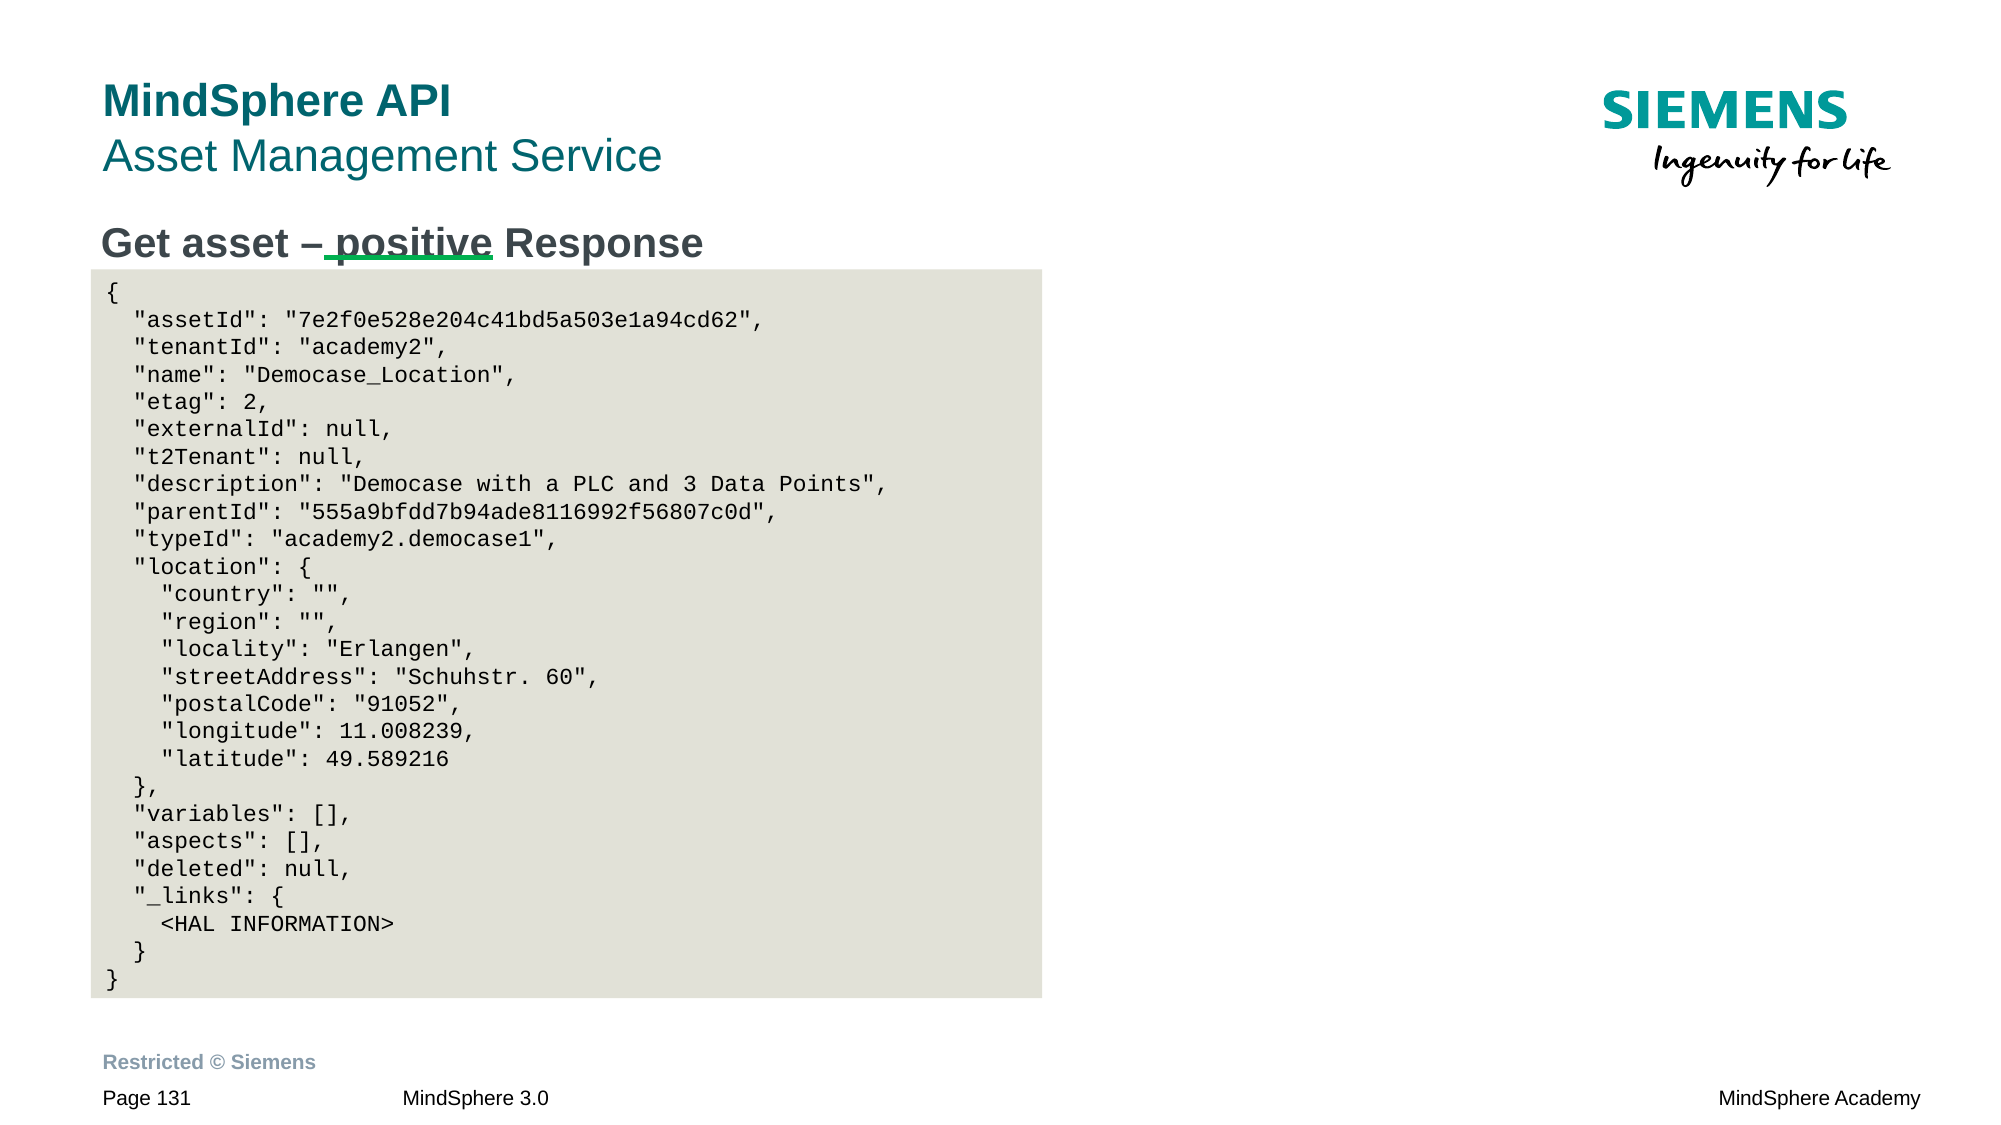

# MindSphere API Asset Management Service
Get asset – positive Response
{
  "assetId": "7e2f0e528e204c41bd5a503e1a94cd62",
  "tenantId": "academy2",
  "name": "Democase_Location",
  "etag": 2,
  "externalId": null,
  "t2Tenant": null,
  "description": "Democase with a PLC and 3 Data Points",
  "parentId": "555a9bfdd7b94ade8116992f56807c0d",
  "typeId": "academy2.democase1",
  "location": {
    "country": "",
    "region": "",
    "locality": "Erlangen",
    "streetAddress": "Schuhstr. 60",
    "postalCode": "91052",
    "longitude": 11.008239,
    "latitude": 49.589216
  },
  "variables": [],
  "aspects": [],
  "deleted": null,
  "_links": {
    <HAL INFORMATION>
  }
}